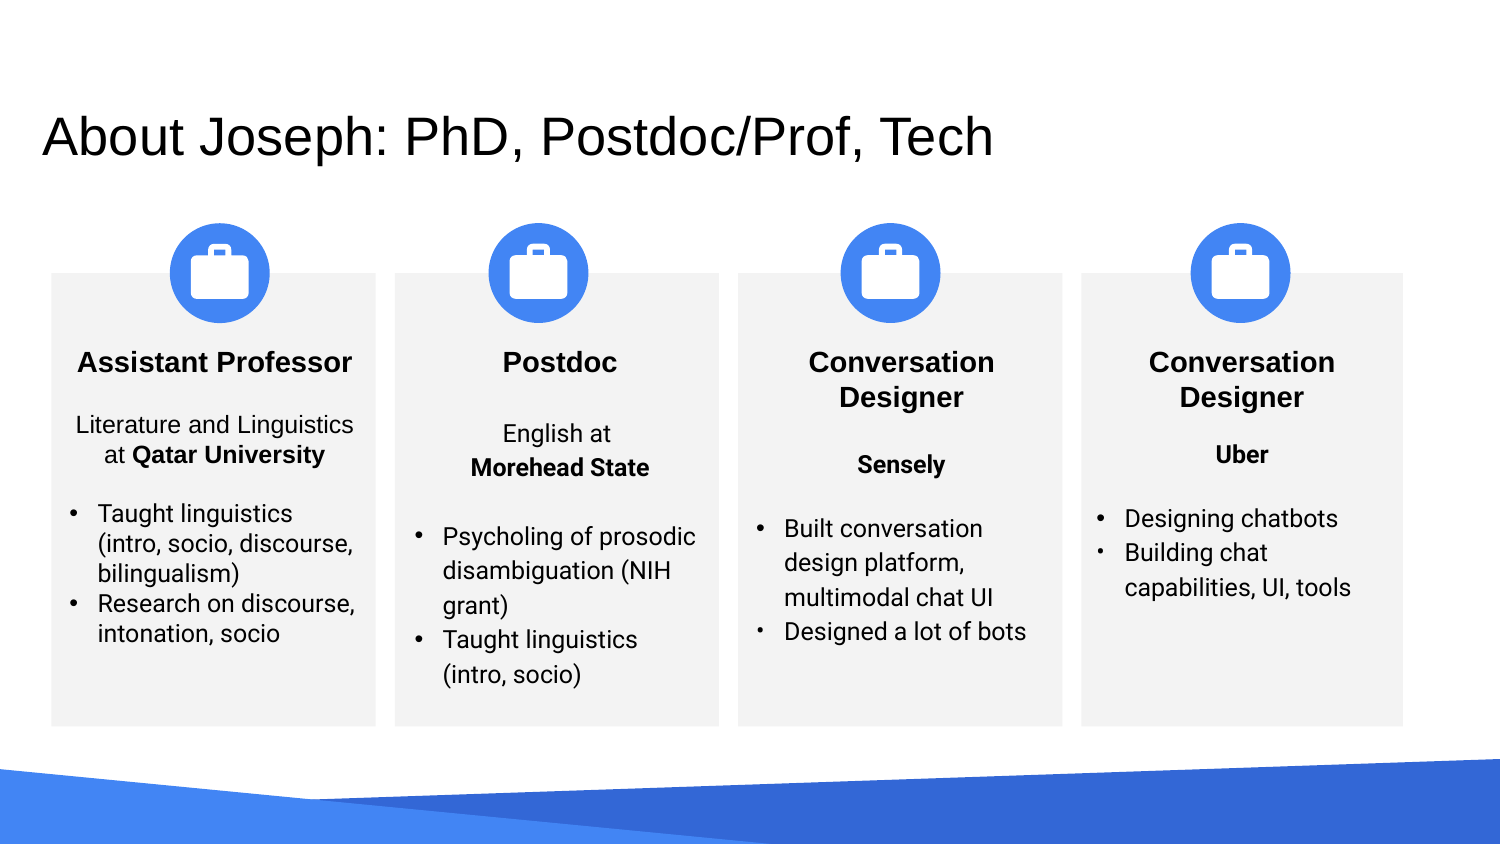

# About Joseph: PhD, Postdoc/Prof, Tech

Assistant Professor

Literature and Linguistics at Qatar University

Taught linguistics (intro, socio, discourse, bilingualism)
Research on discourse, intonation, socio
Postdoc

English at
Morehead State

Psycholing of prosodic disambiguation (NIH grant)
Taught linguistics (intro, socio)
Conversation Designer

Sensely
Built conversation design platform, multimodal chat UI
Designed a lot of bots
Conversation Designer

Uber

Designing chatbots
Building chat capabilities, UI, tools